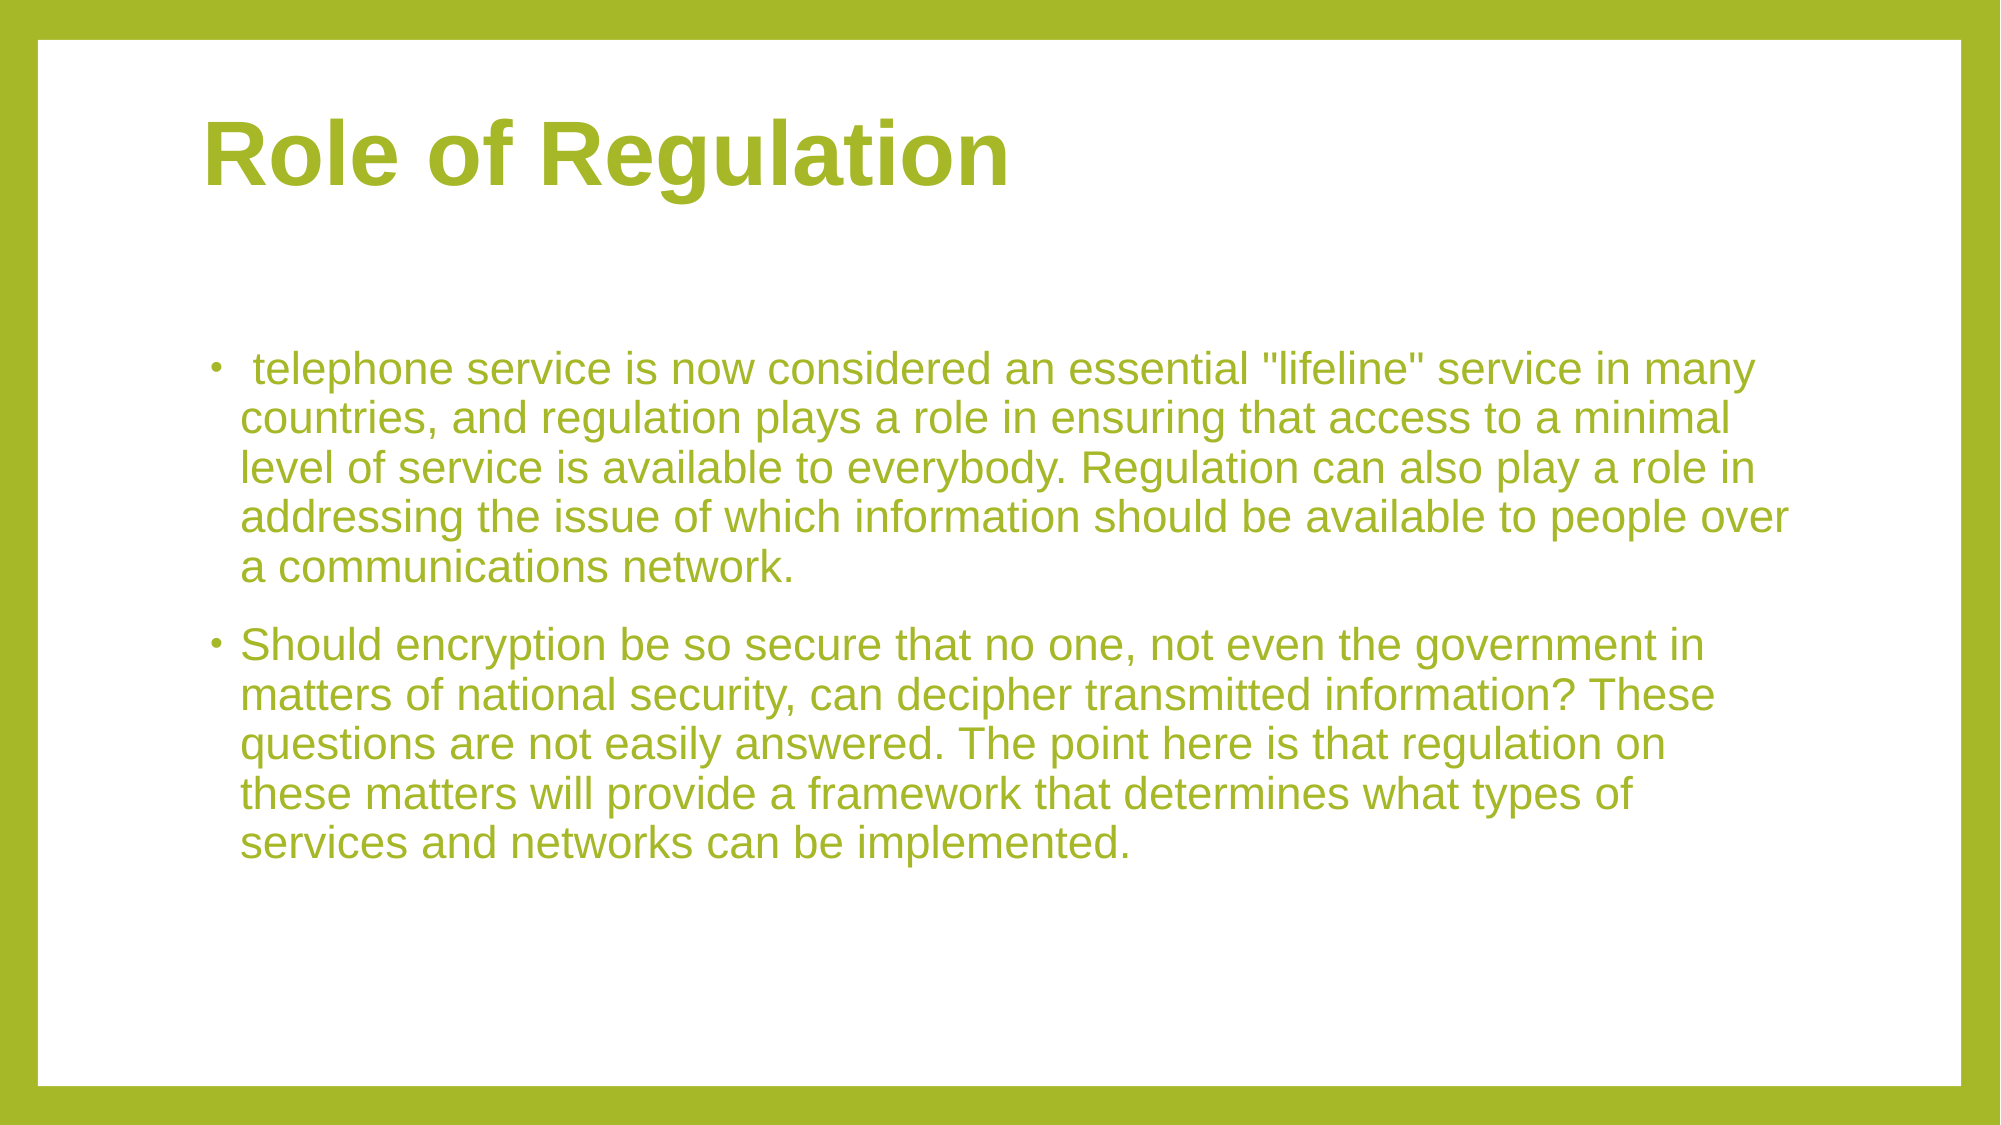

# Role of Regulation
 telephone service is now considered an essential "lifeline" service in many countries, and regulation plays a role in ensuring that access to a minimal level of service is available to everybody. Regulation can also play a role in addressing the issue of which information should be available to people over a communications network.
Should encryption be so secure that no one, not even the government in matters of national security, can decipher transmitted information? These questions are not easily answered. The point here is that regulation on these matters will provide a framework that determines what types of services and networks can be implemented.